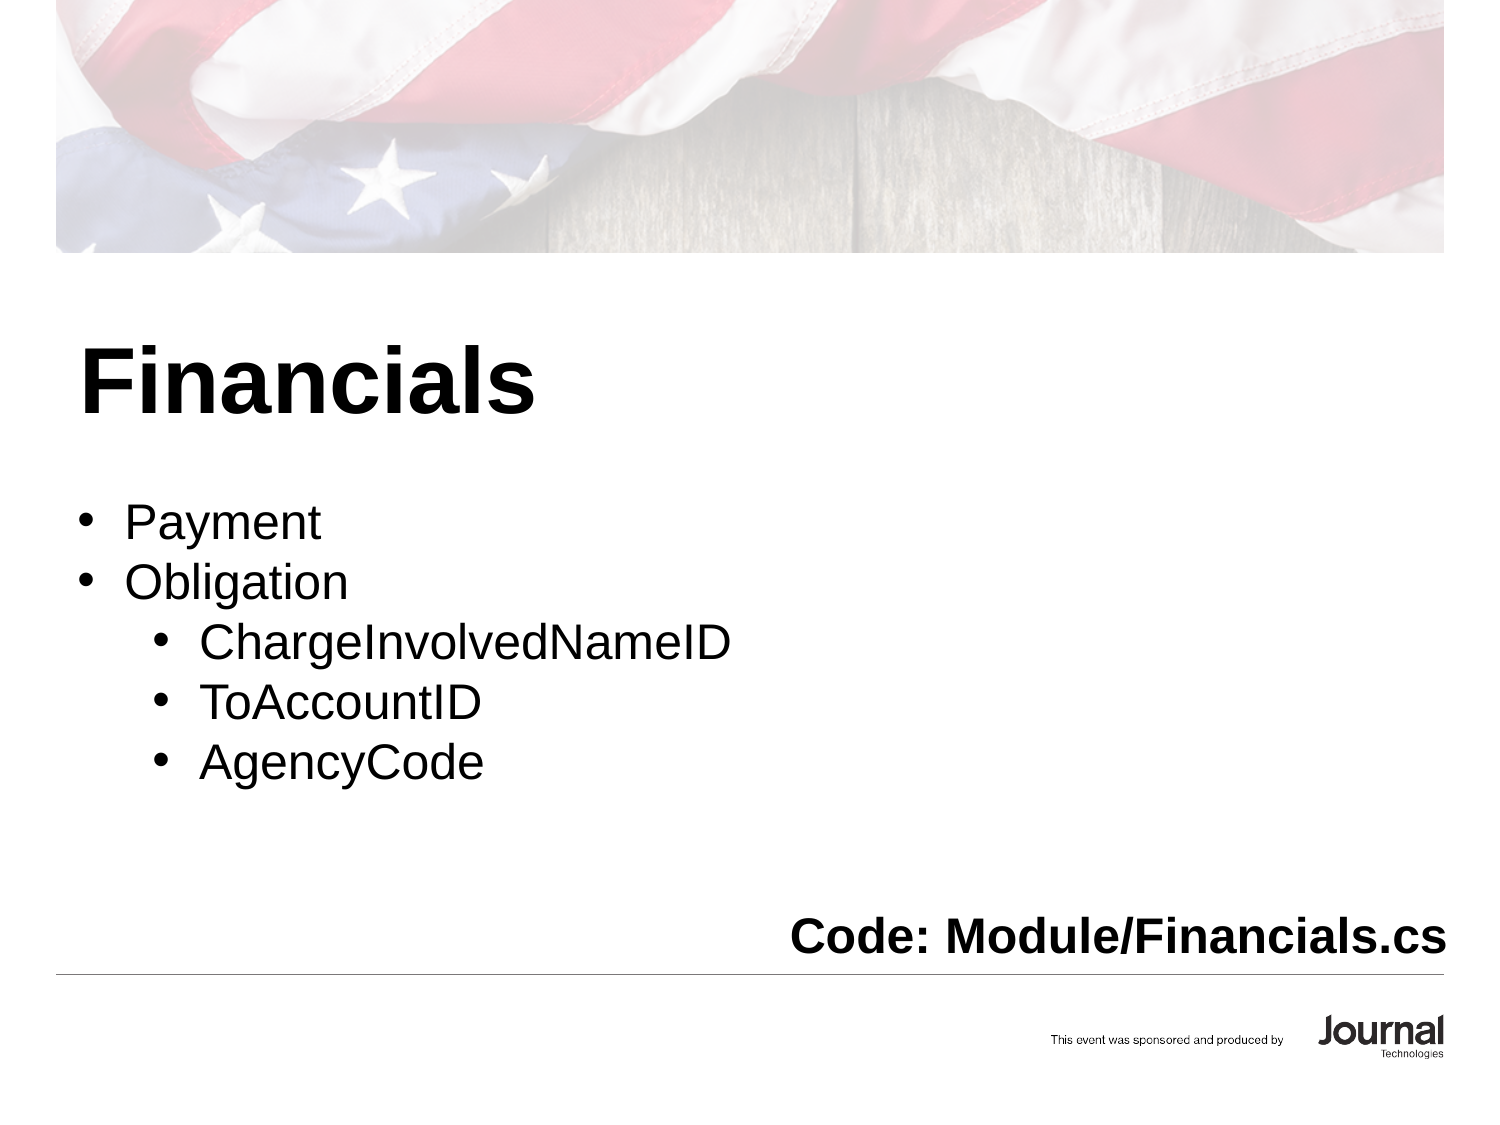

Financials

Payment
Obligation
ChargeInvolvedNameID
ToAccountID
AgencyCode
Code: Module/Financials.cs